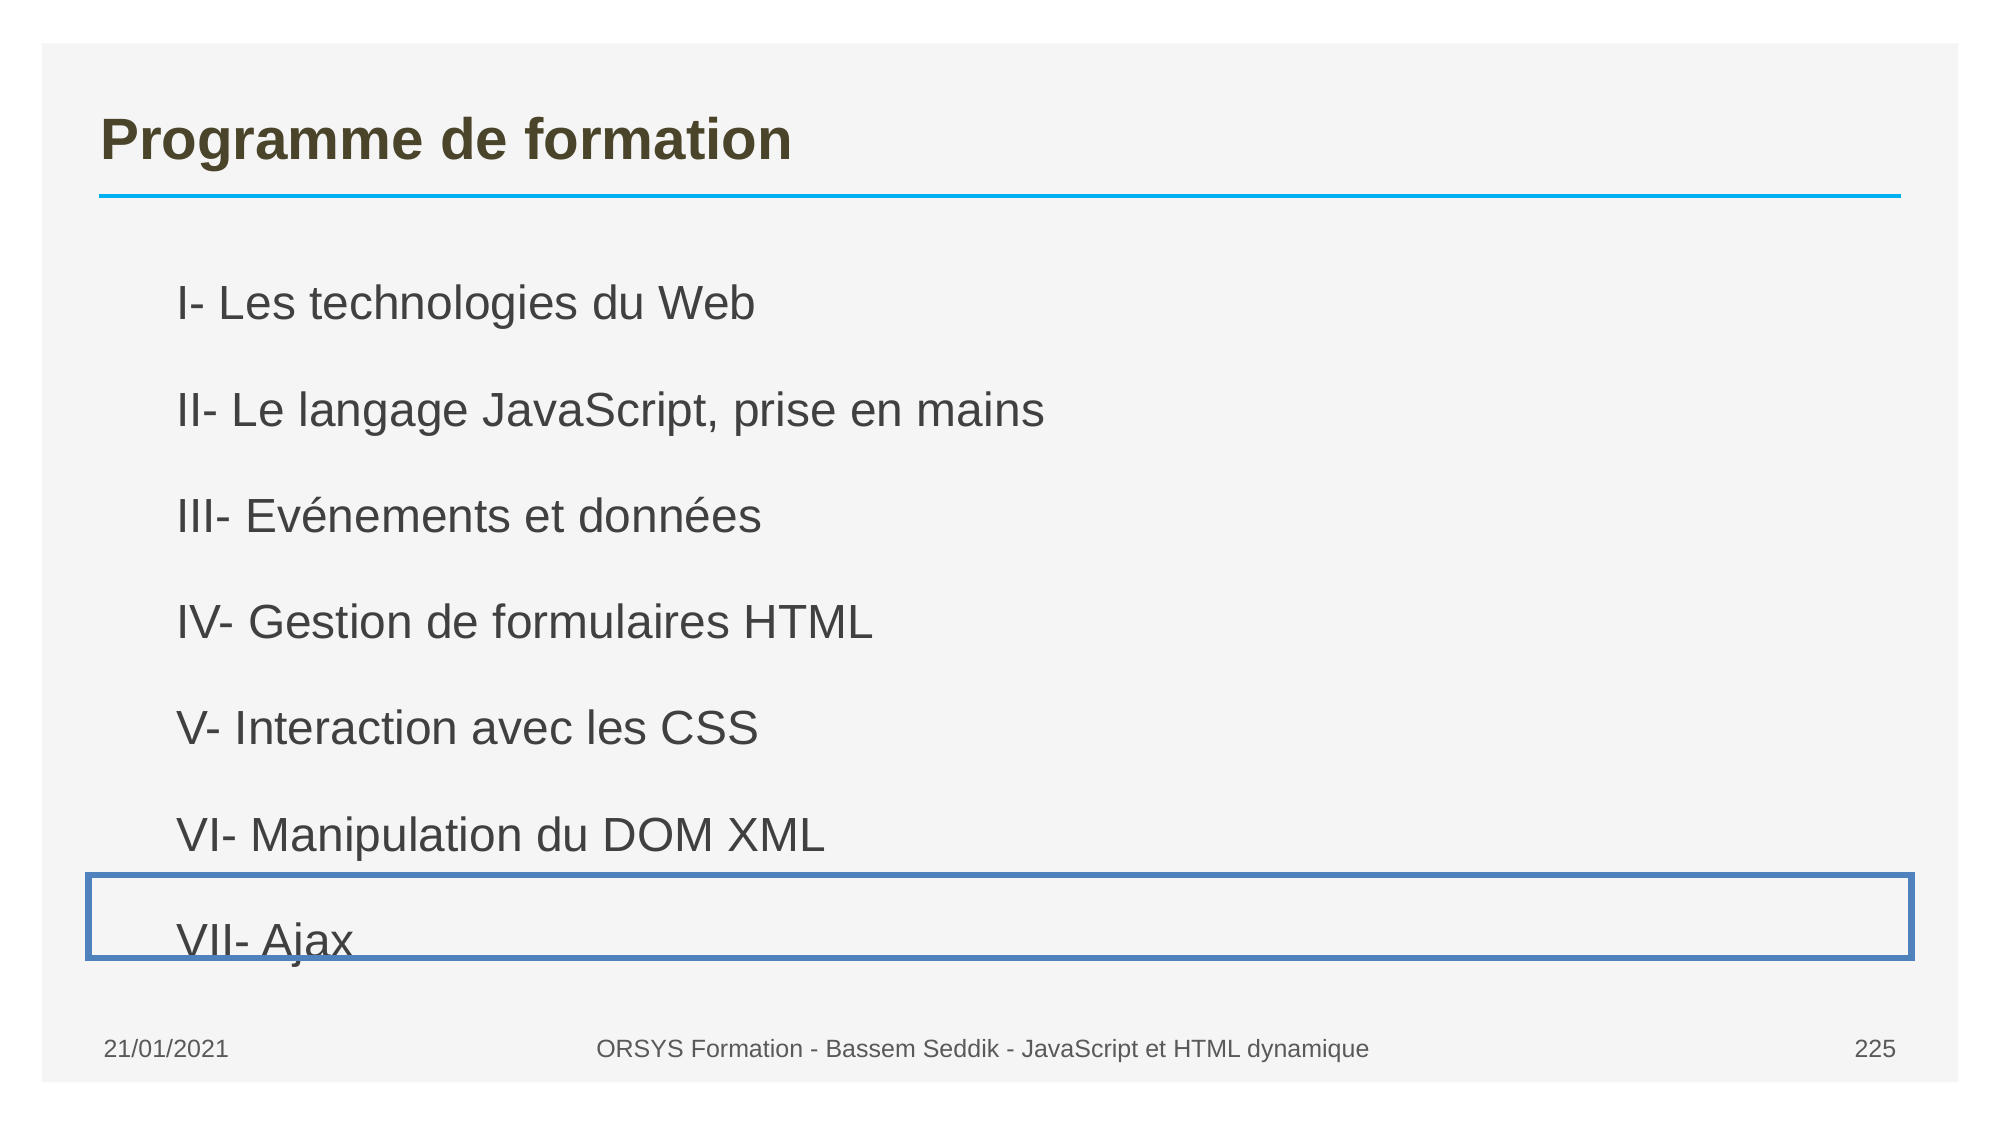

# Programme de formation
I- Les technologies du Web
II- Le langage JavaScript, prise en mains
III- Evénements et données
IV- Gestion de formulaires HTML
V- Interaction avec les CSS
VI- Manipulation du DOM XML
VII- Ajax

21/01/2021
ORSYS Formation - Bassem Seddik - JavaScript et HTML dynamique
225